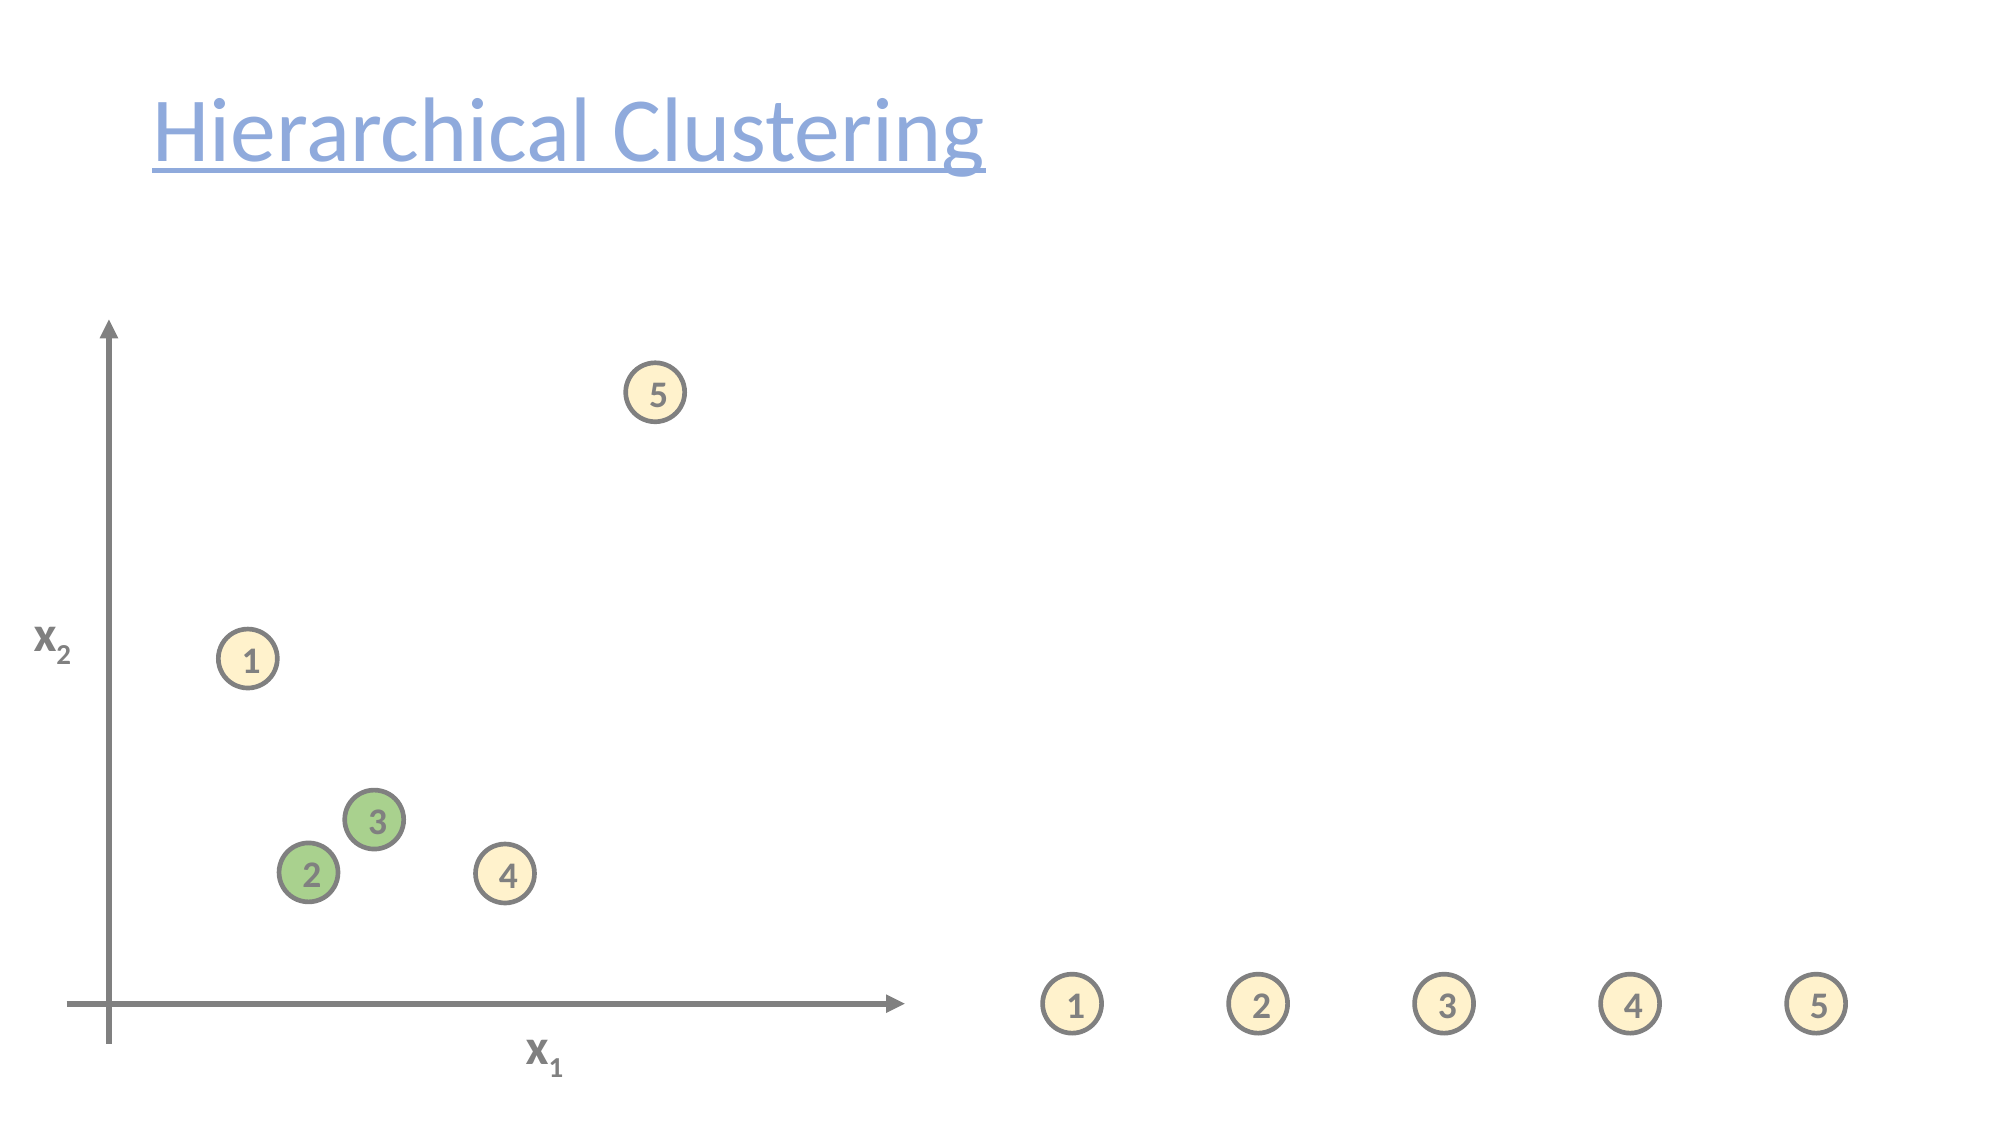

# Hierarchical Clustering
5
x2
1
3
2
4
5
4
2
3
1
x1